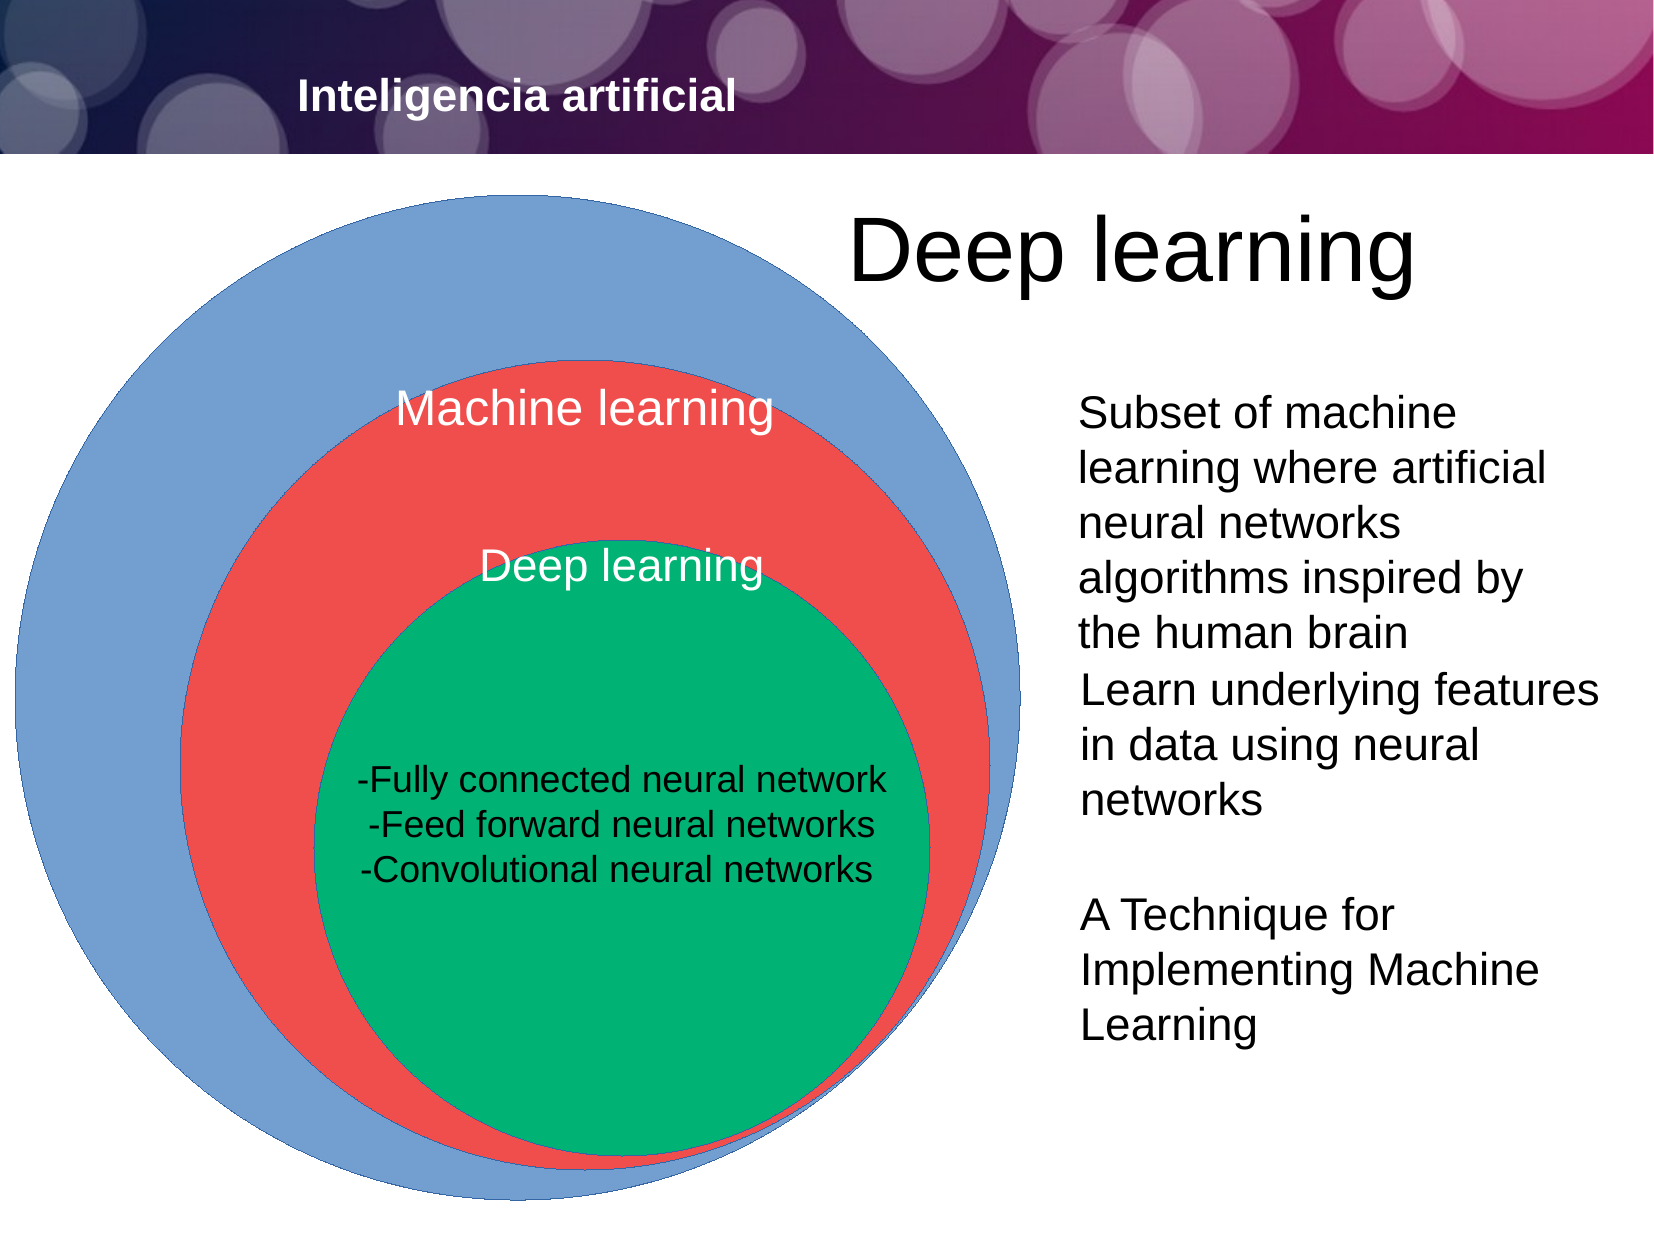

Deep learning
Inteligencia artificial

Machine learning

Subset of machine learning where artificial neural networks algorithms inspired by the human brain
Deep learning

-Fully connected neural network
-Feed forward neural networks
-Convolutional neural networks

Learn underlying features in data using neural networks
A Technique for Implementing Machine Learning